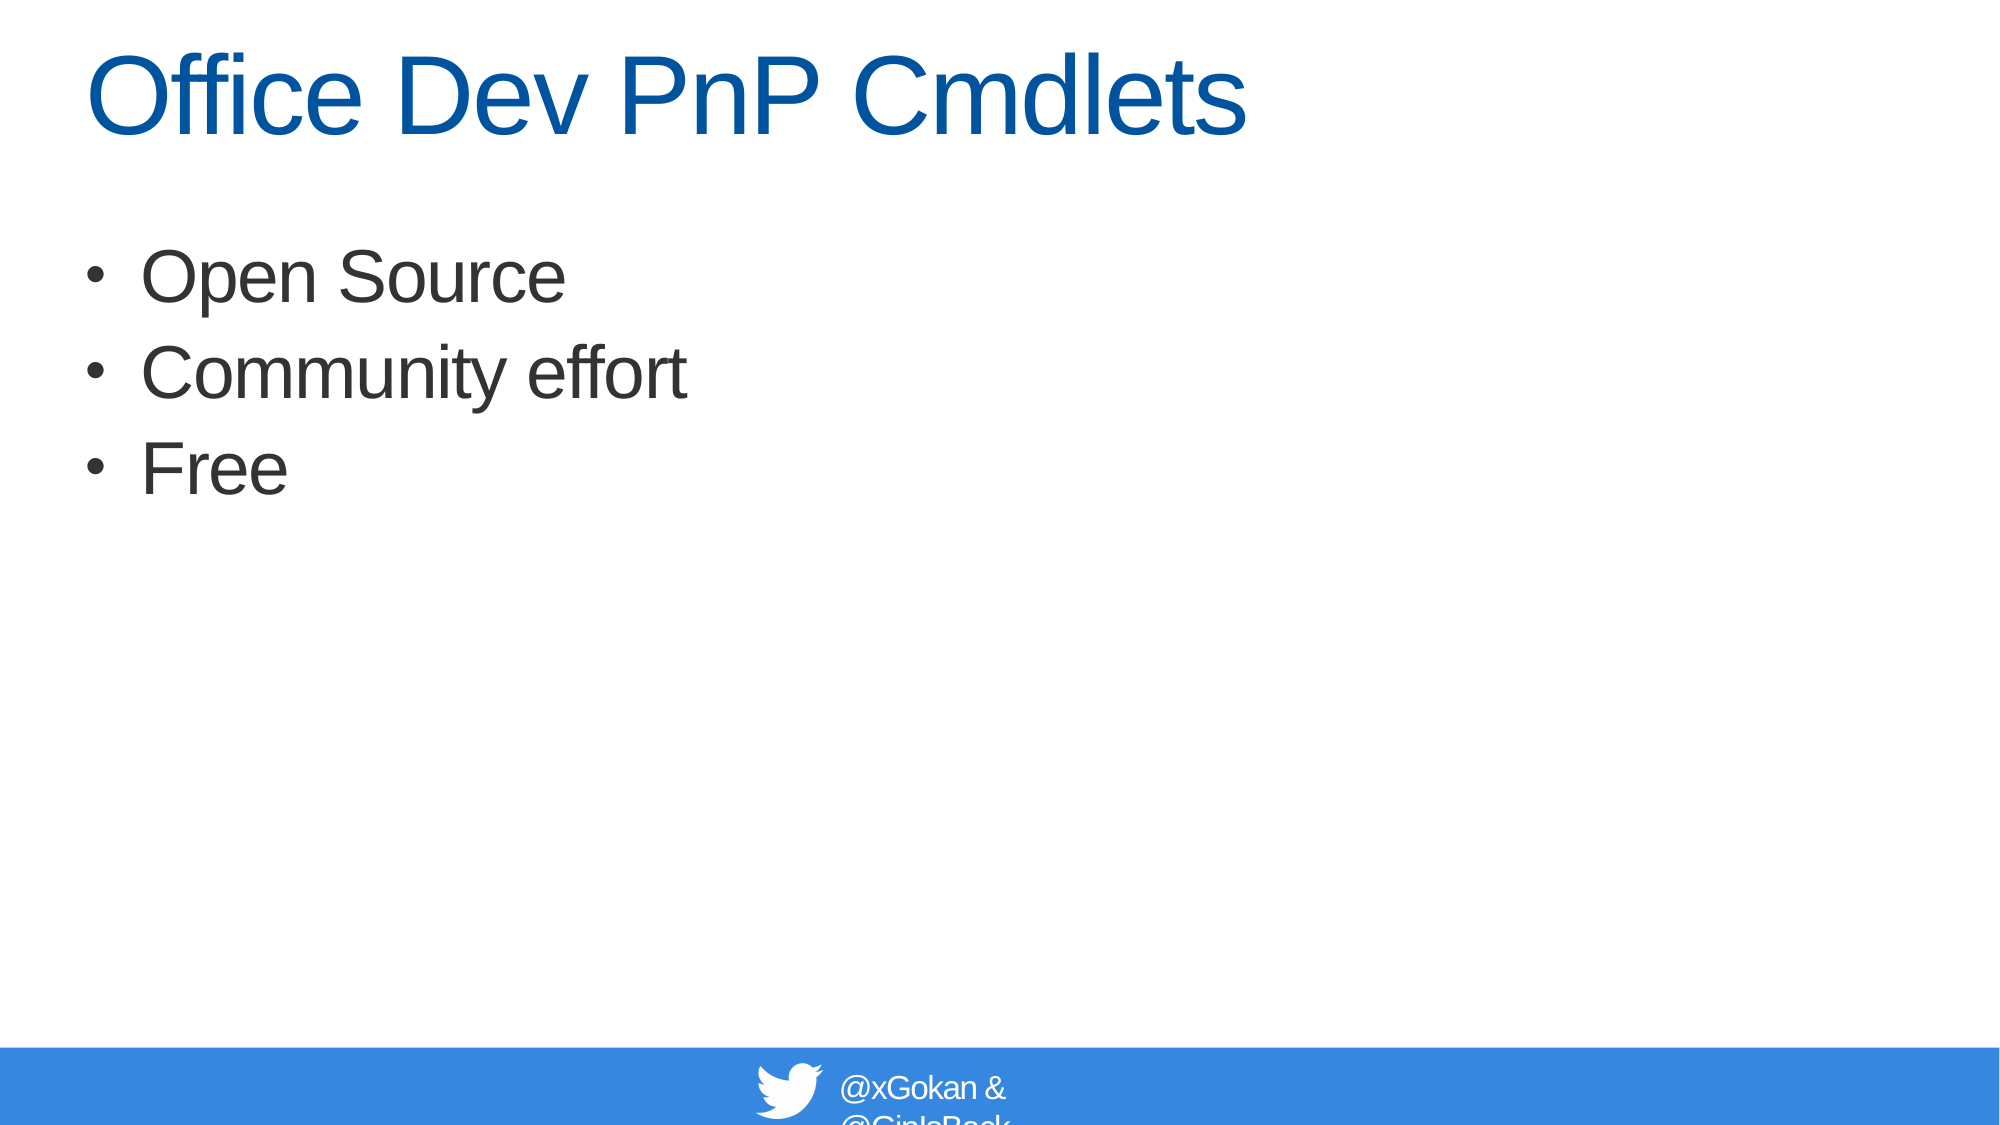

# Office Dev PnP Cmdlets
Open Source
Community effort
Free